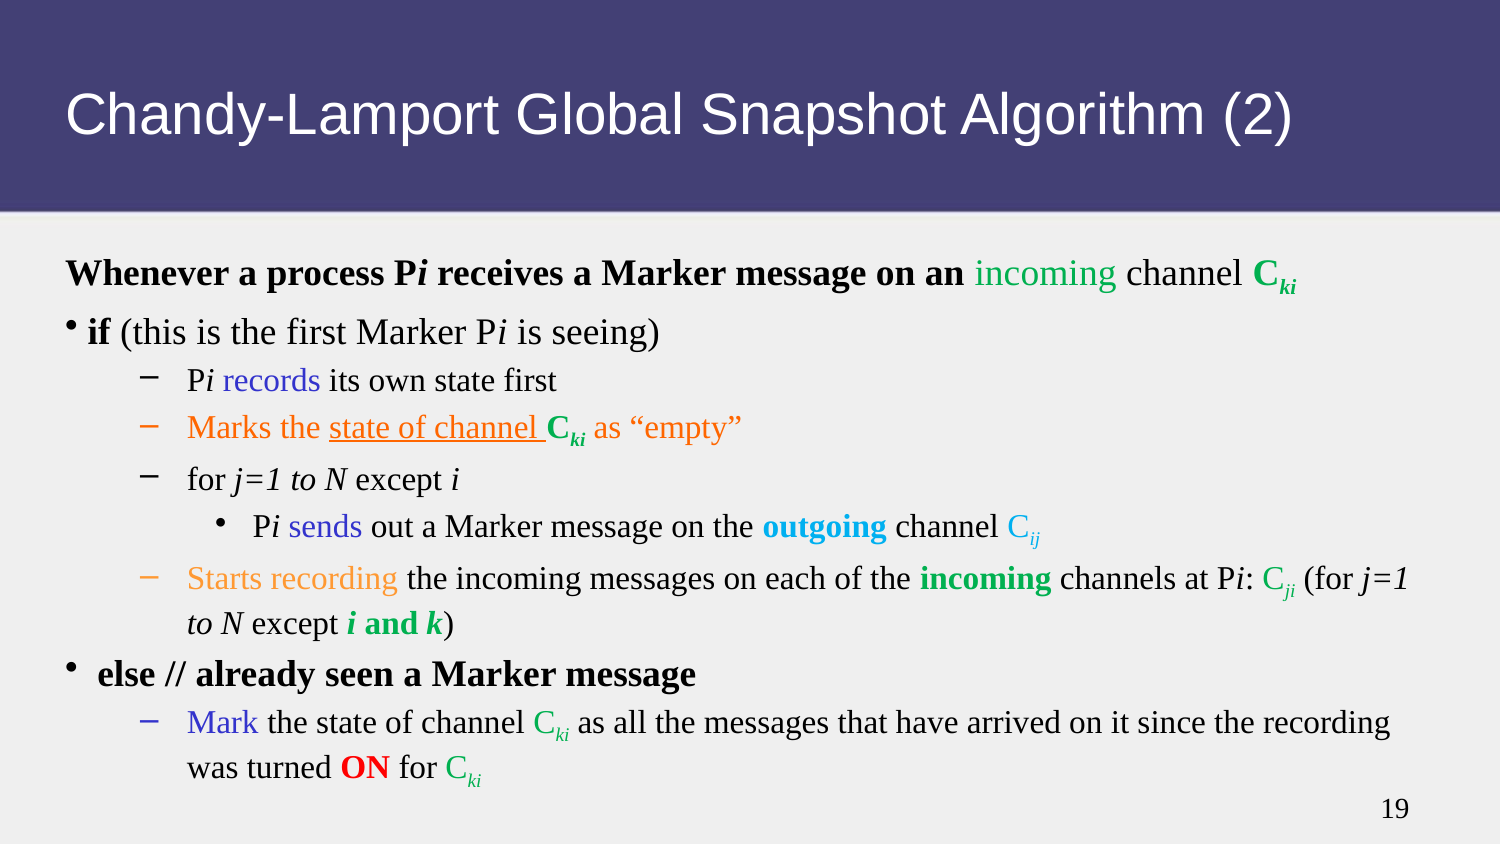

# Chandy-Lamport Global Snapshot Algorithm (2)
Whenever a process Pi receives a Marker message on an incoming channel Cki
 if (this is the first Marker Pi is seeing)
Pi records its own state first
Marks the state of channel Cki as “empty”
for j=1 to N except i
Pi sends out a Marker message on the outgoing channel Cij
Starts recording the incoming messages on each of the incoming channels at Pi: Cji (for j=1 to N except i and k)
  else // already seen a Marker message
Mark the state of channel Cki as all the messages that have arrived on it since the recording was turned ON for Cki

19